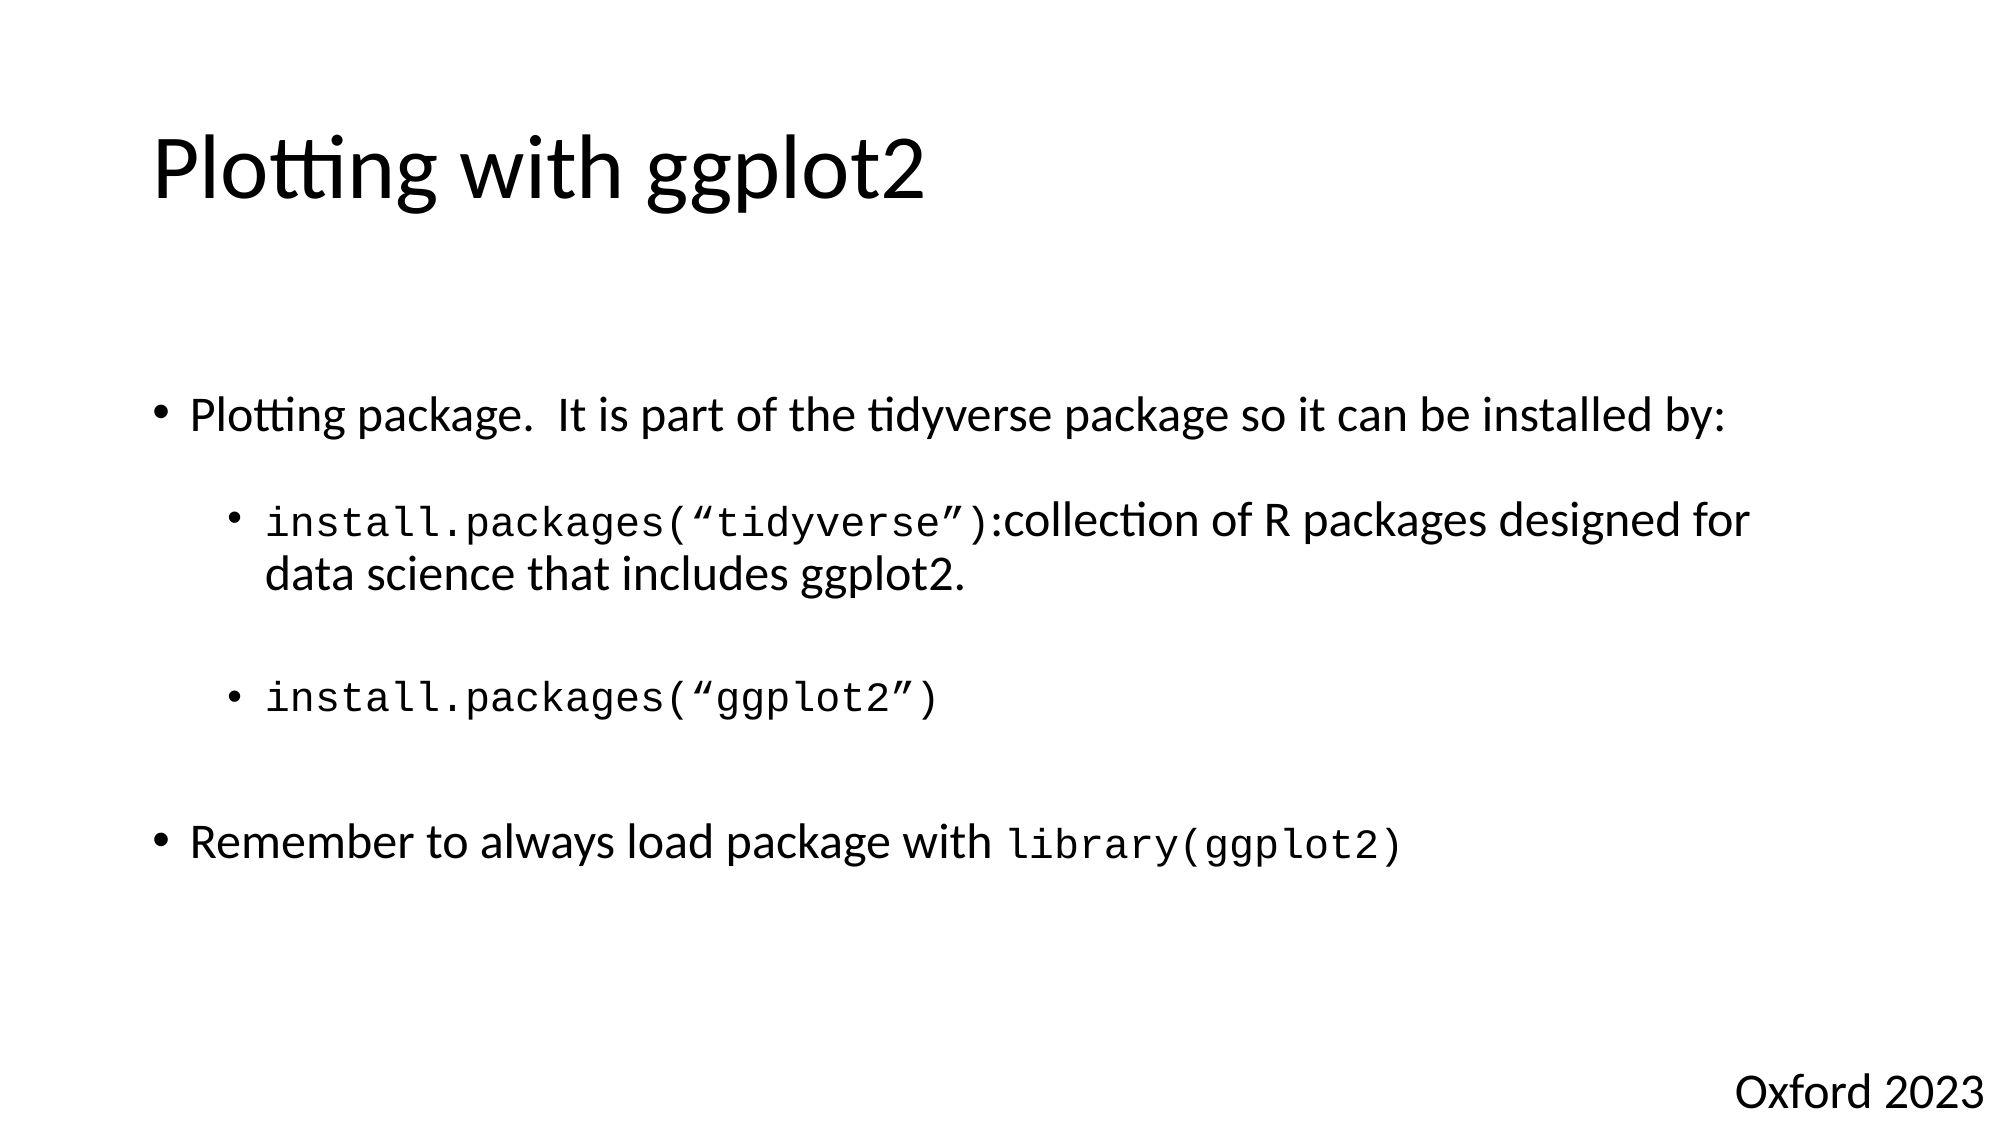

# Plotting with ggplot2

Plotting package.  It is part of the tidyverse package so it can be installed by:

install.packages(“tidyverse”):collection of R packages designed for data science that includes ggplot2.

install.packages(“ggplot2”)

Remember to always load package with library(ggplot2)
Oxford 2023